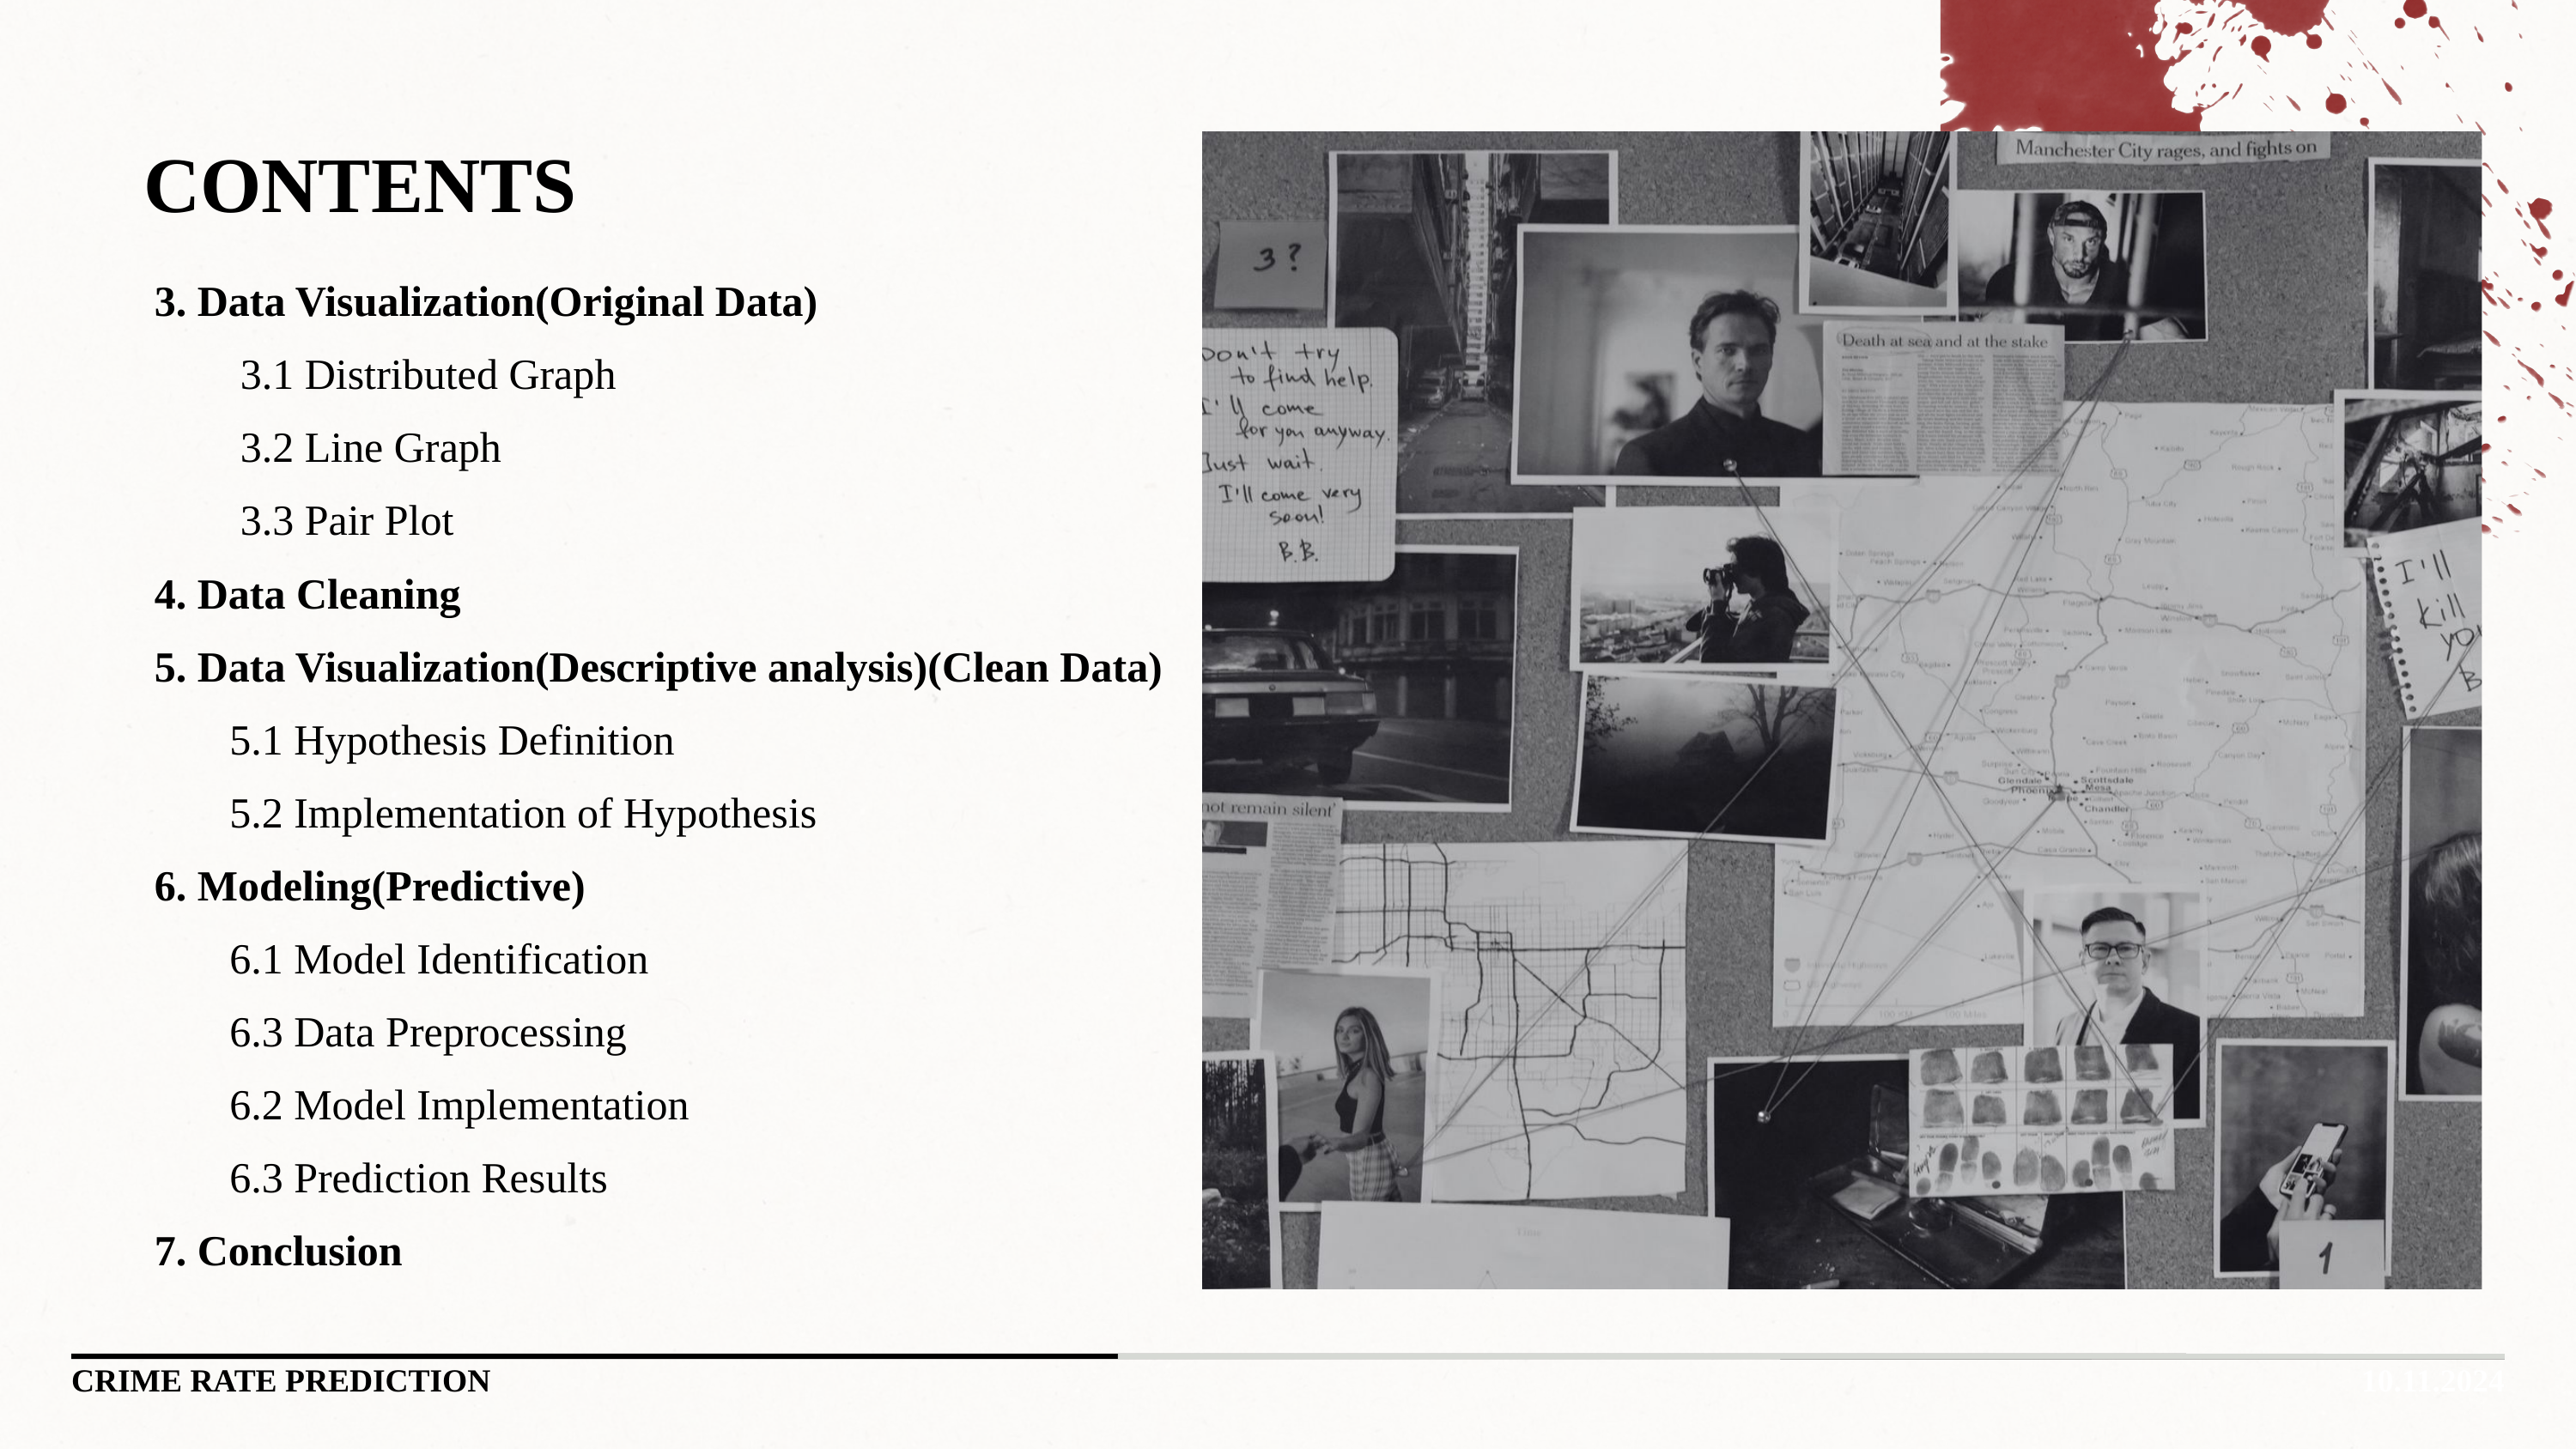

CONTENTS

 3. Data Visualization(Original Data)
         3.1 Distributed Graph
         3.2 Line Graph
         3.3 Pair Plot
 4. Data Cleaning
 5. Data Visualization(Descriptive analysis)(Clean Data)
        5.1 Hypothesis Definition
        5.2 Implementation of Hypothesis
 6. Modeling(Predictive)
        6.1 Model Identification
        6.3 Data Preprocessing
        6.2 Model Implementation
        6.3 Prediction Results
 7. Conclusion
CRIME RATE PREDICTION
10.11.2024